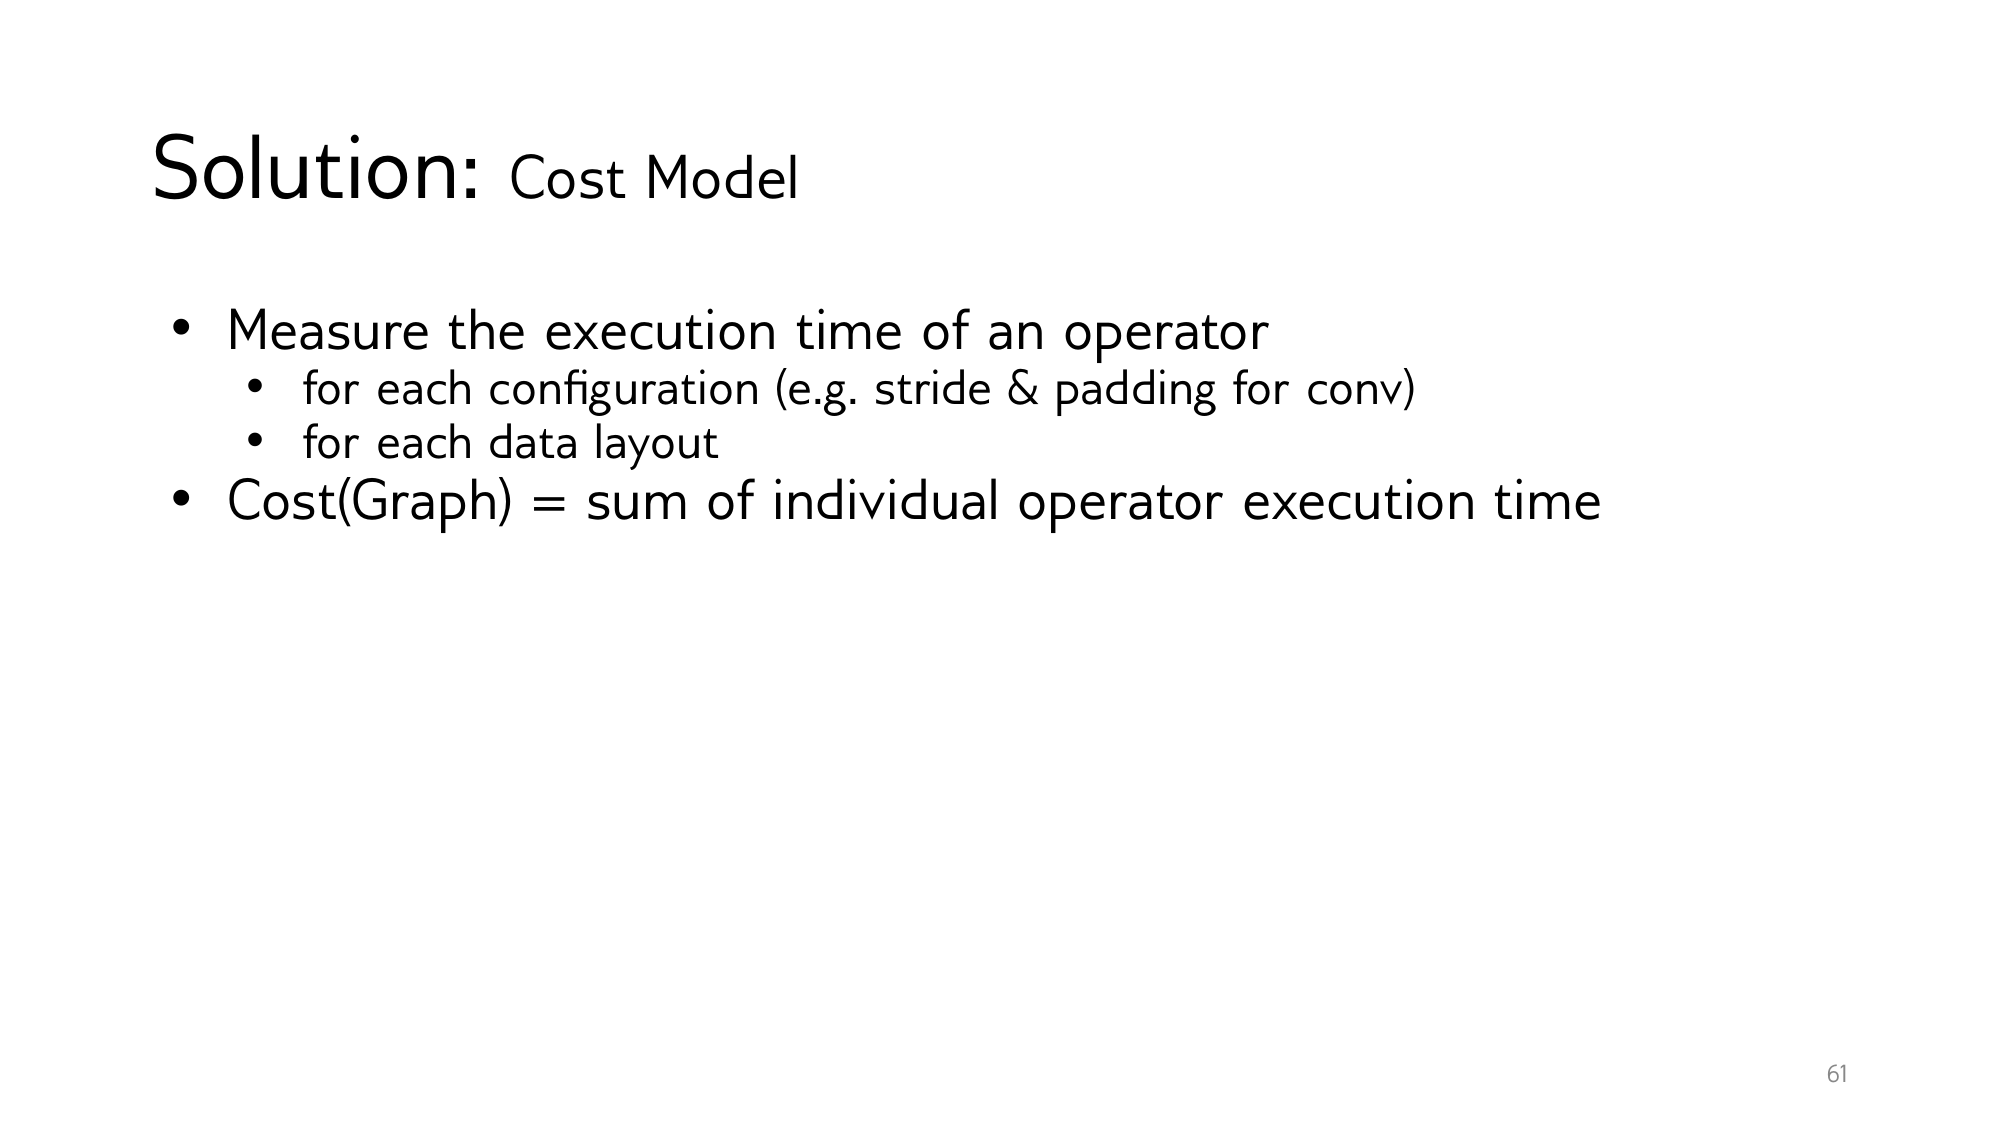

# Solution: Cost Model
Measure the execution time of an operator
for each configuration (e.g. stride & padding for conv)
for each data layout
Cost(Graph) = sum of individual operator execution time

61